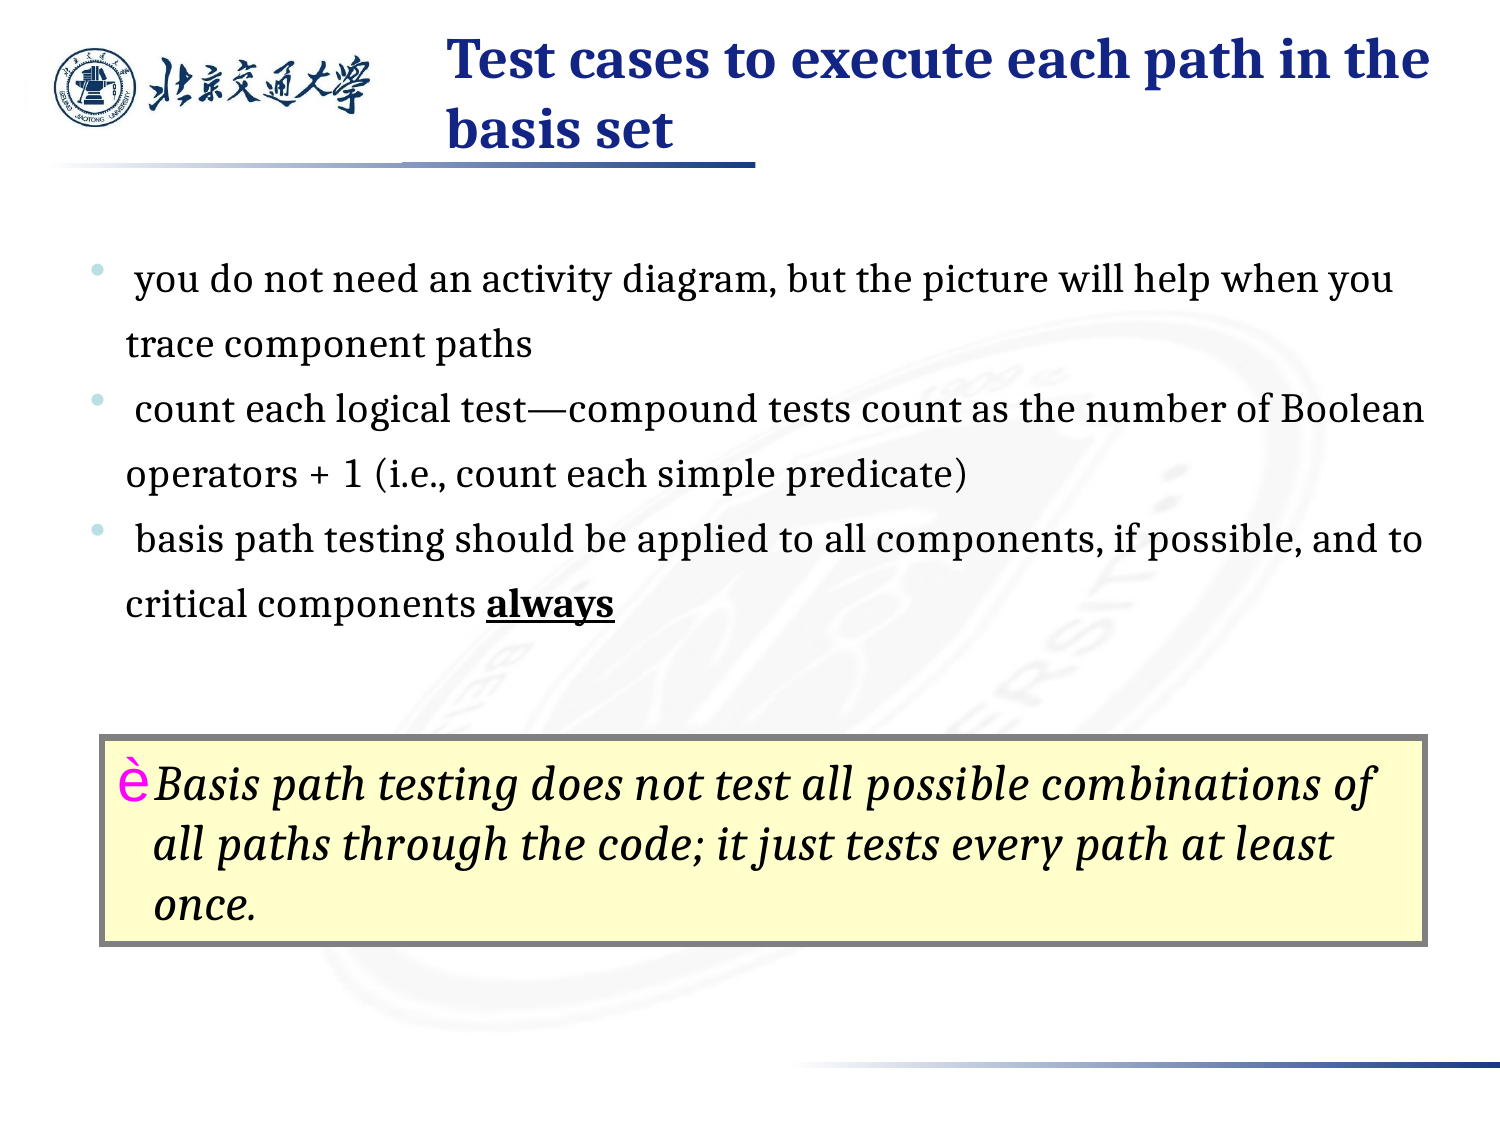

# Test cases to execute each path in the basis set
 you do not need an activity diagram, but the picture will help when you trace component paths
 count each logical test—compound tests count as the number of Boolean operators + 1 (i.e., count each simple predicate)
 basis path testing should be applied to all components, if possible, and to critical components always
Basis path testing does not test all possible combinations of all paths through the code; it just tests every path at least once.